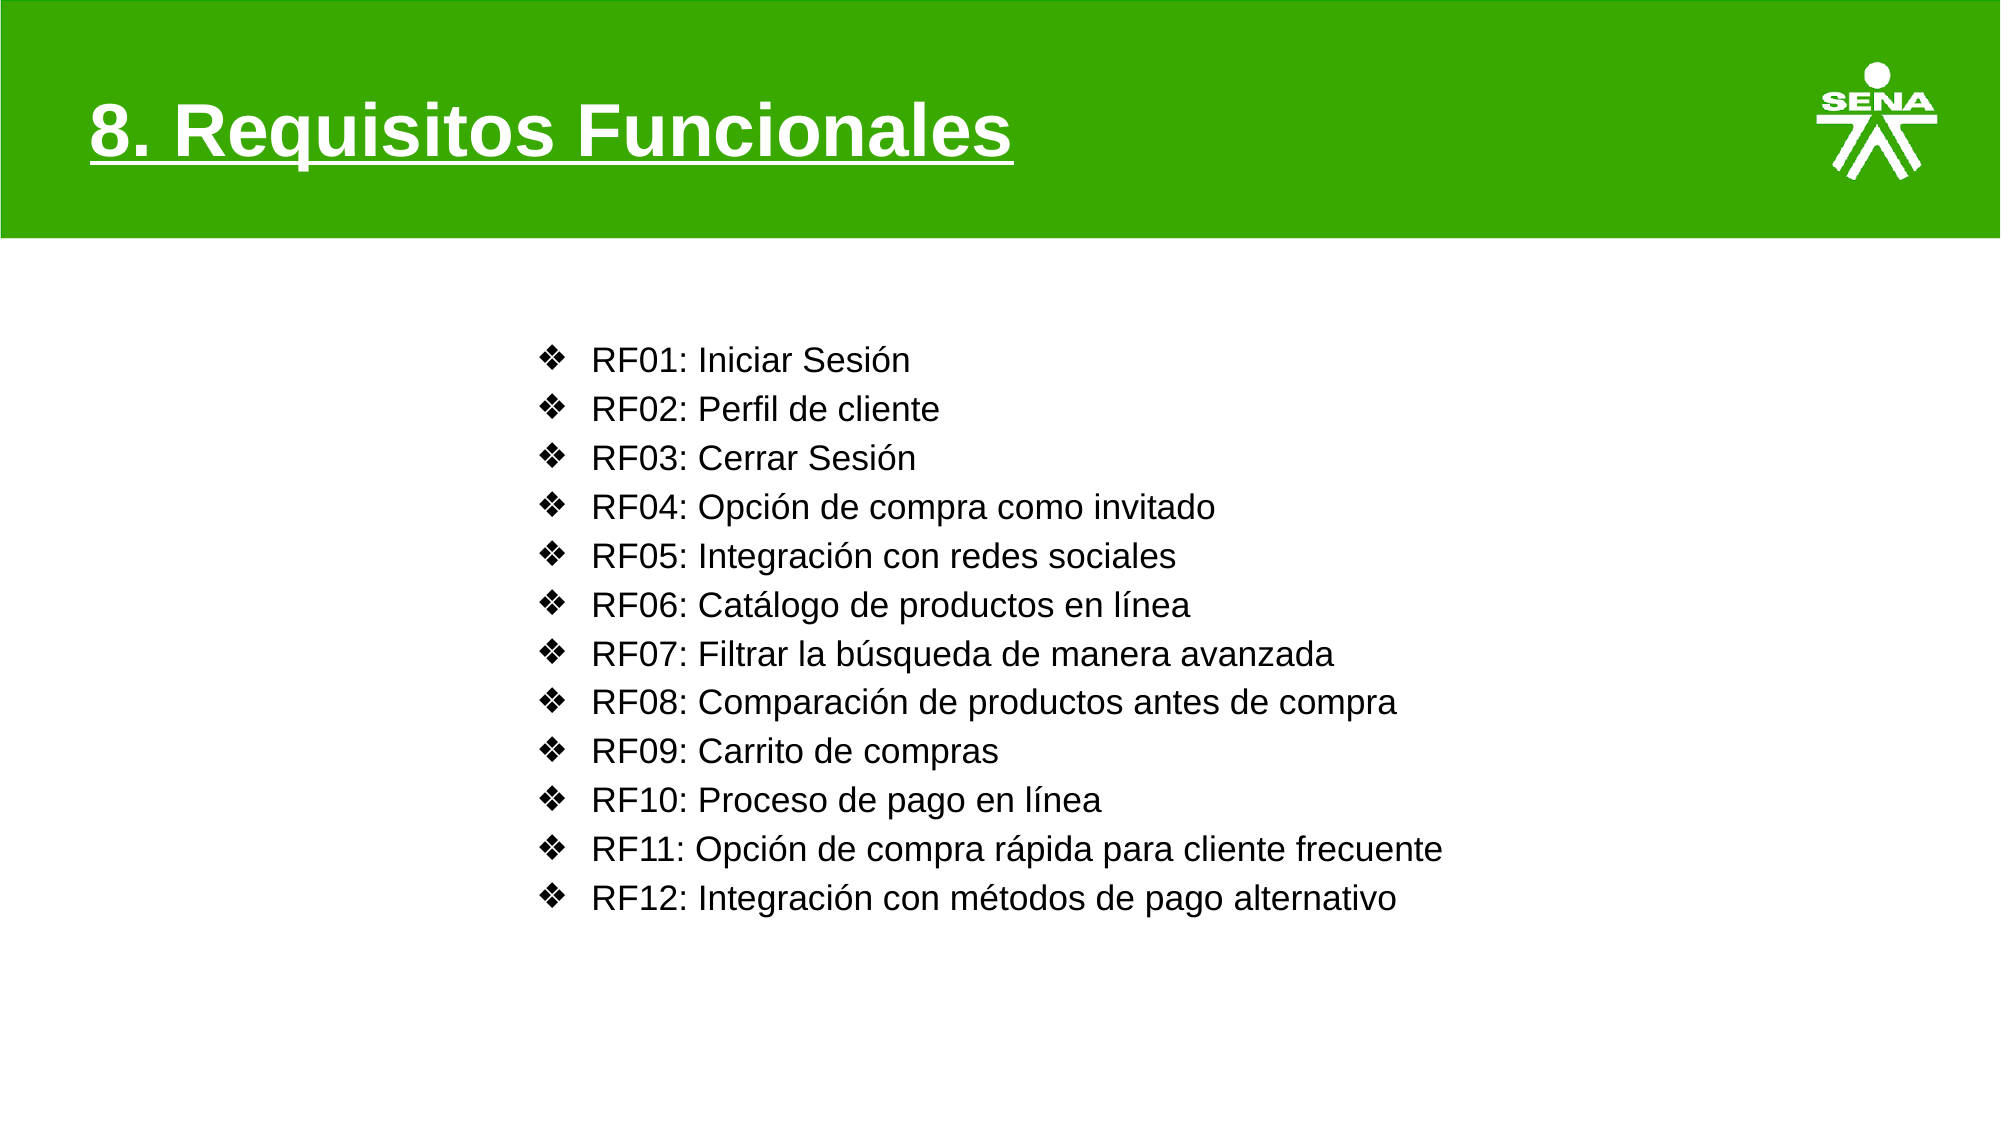

# 8. Requisitos Funcionales

RF01: Iniciar Sesión
RF02: Perfil de cliente
RF03: Cerrar Sesión
RF04: Opción de compra como invitado
RF05: Integración con redes sociales
RF06: Catálogo de productos en línea
RF07: Filtrar la búsqueda de manera avanzada
RF08: Comparación de productos antes de compra
RF09: Carrito de compras
RF10: Proceso de pago en línea
RF11: Opción de compra rápida para cliente frecuente
RF12: Integración con métodos de pago alternativo